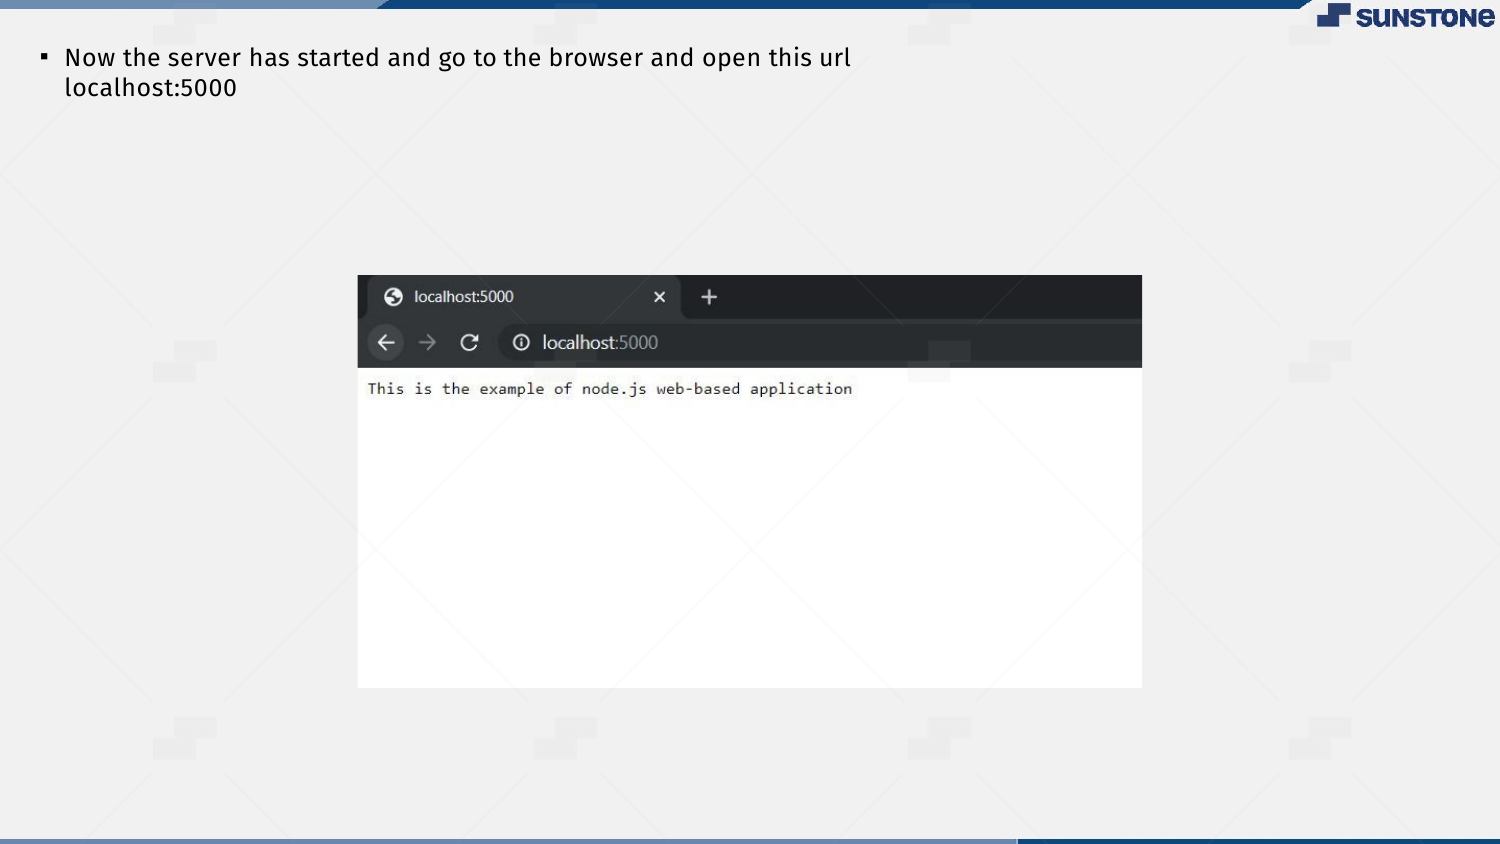

Now the server has started and go to the browser and open this url localhost:5000